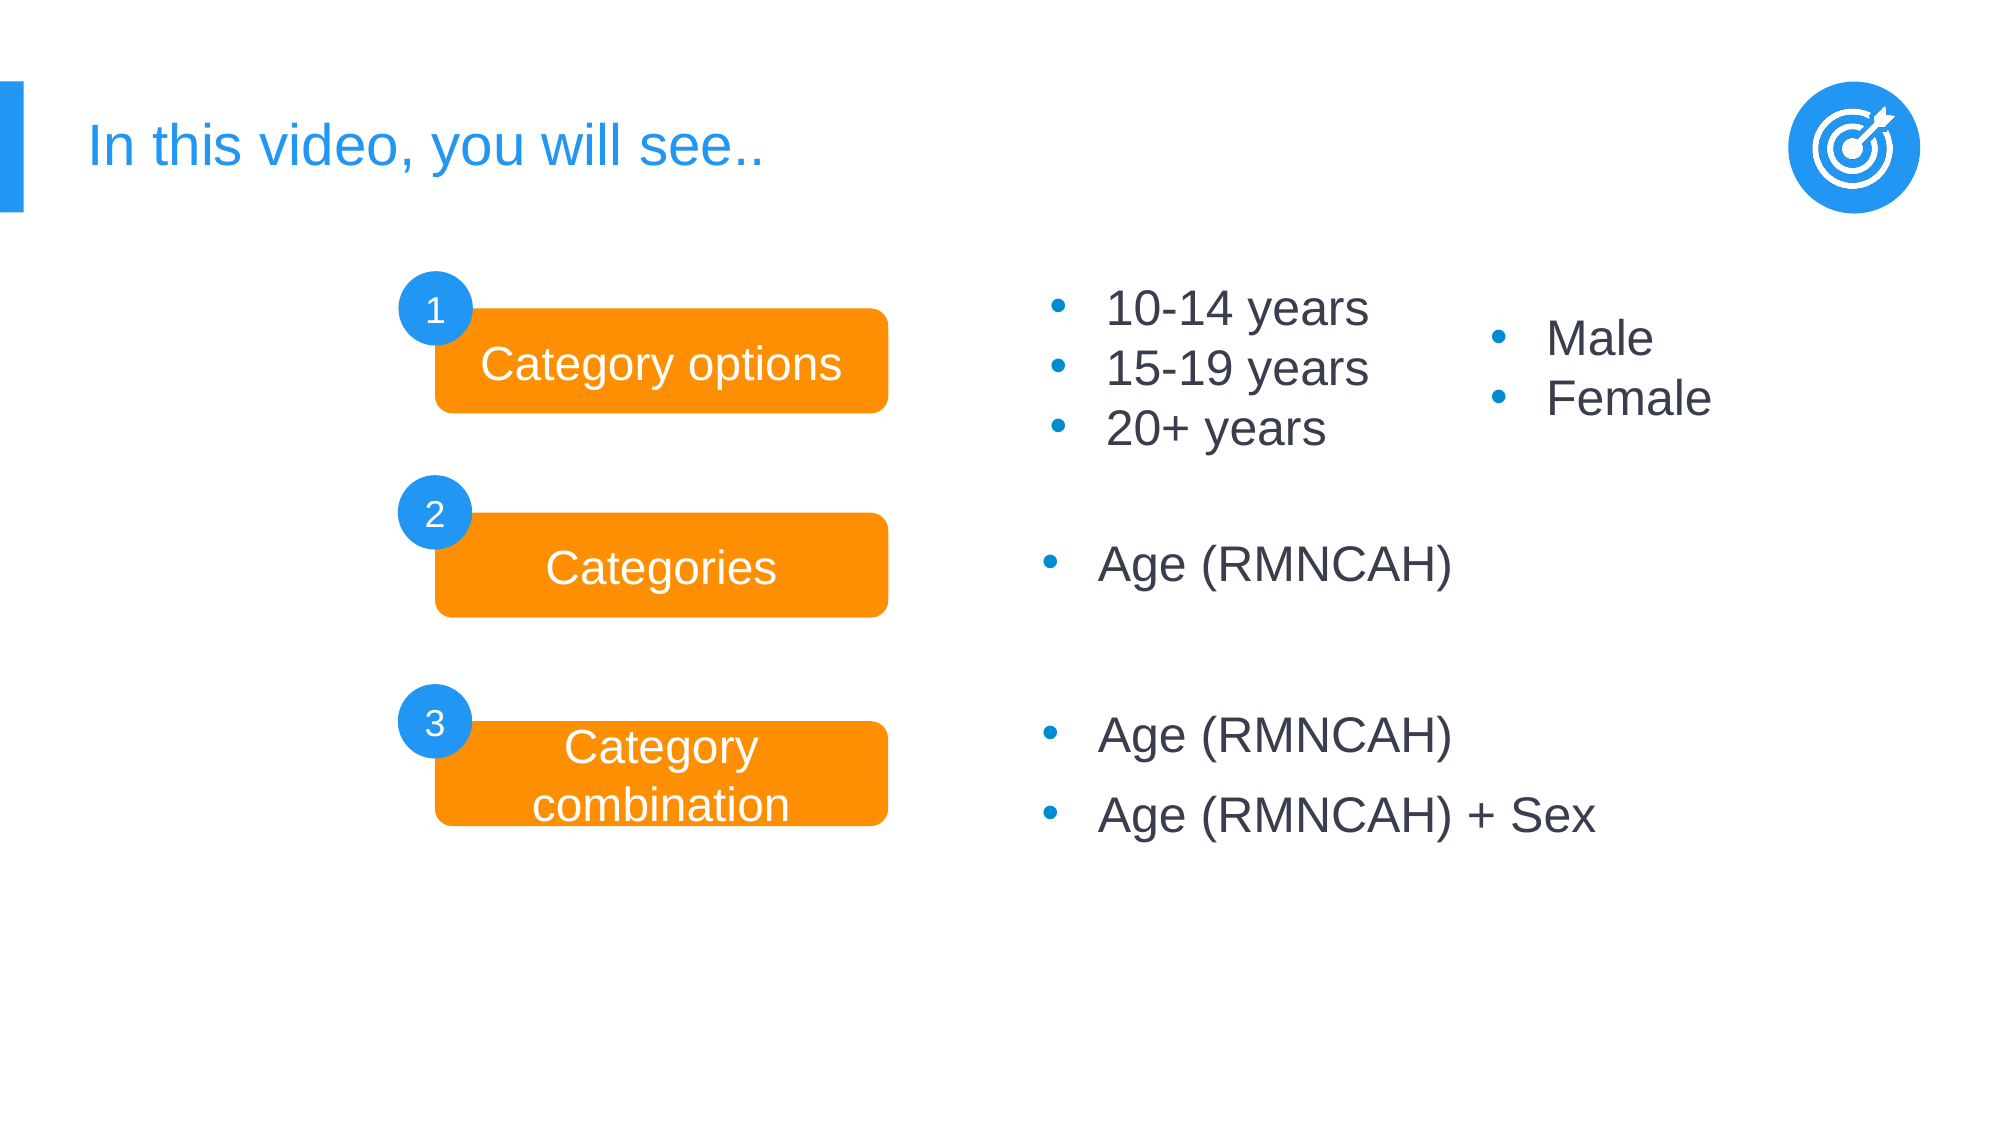

# In this video, you will see..
10-14 years
15-19 years
20+ years
1
Male
Female
Category options
2
Categories
Age (RMNCAH)
3
Age (RMNCAH)
Category combination
Age (RMNCAH) + Sex